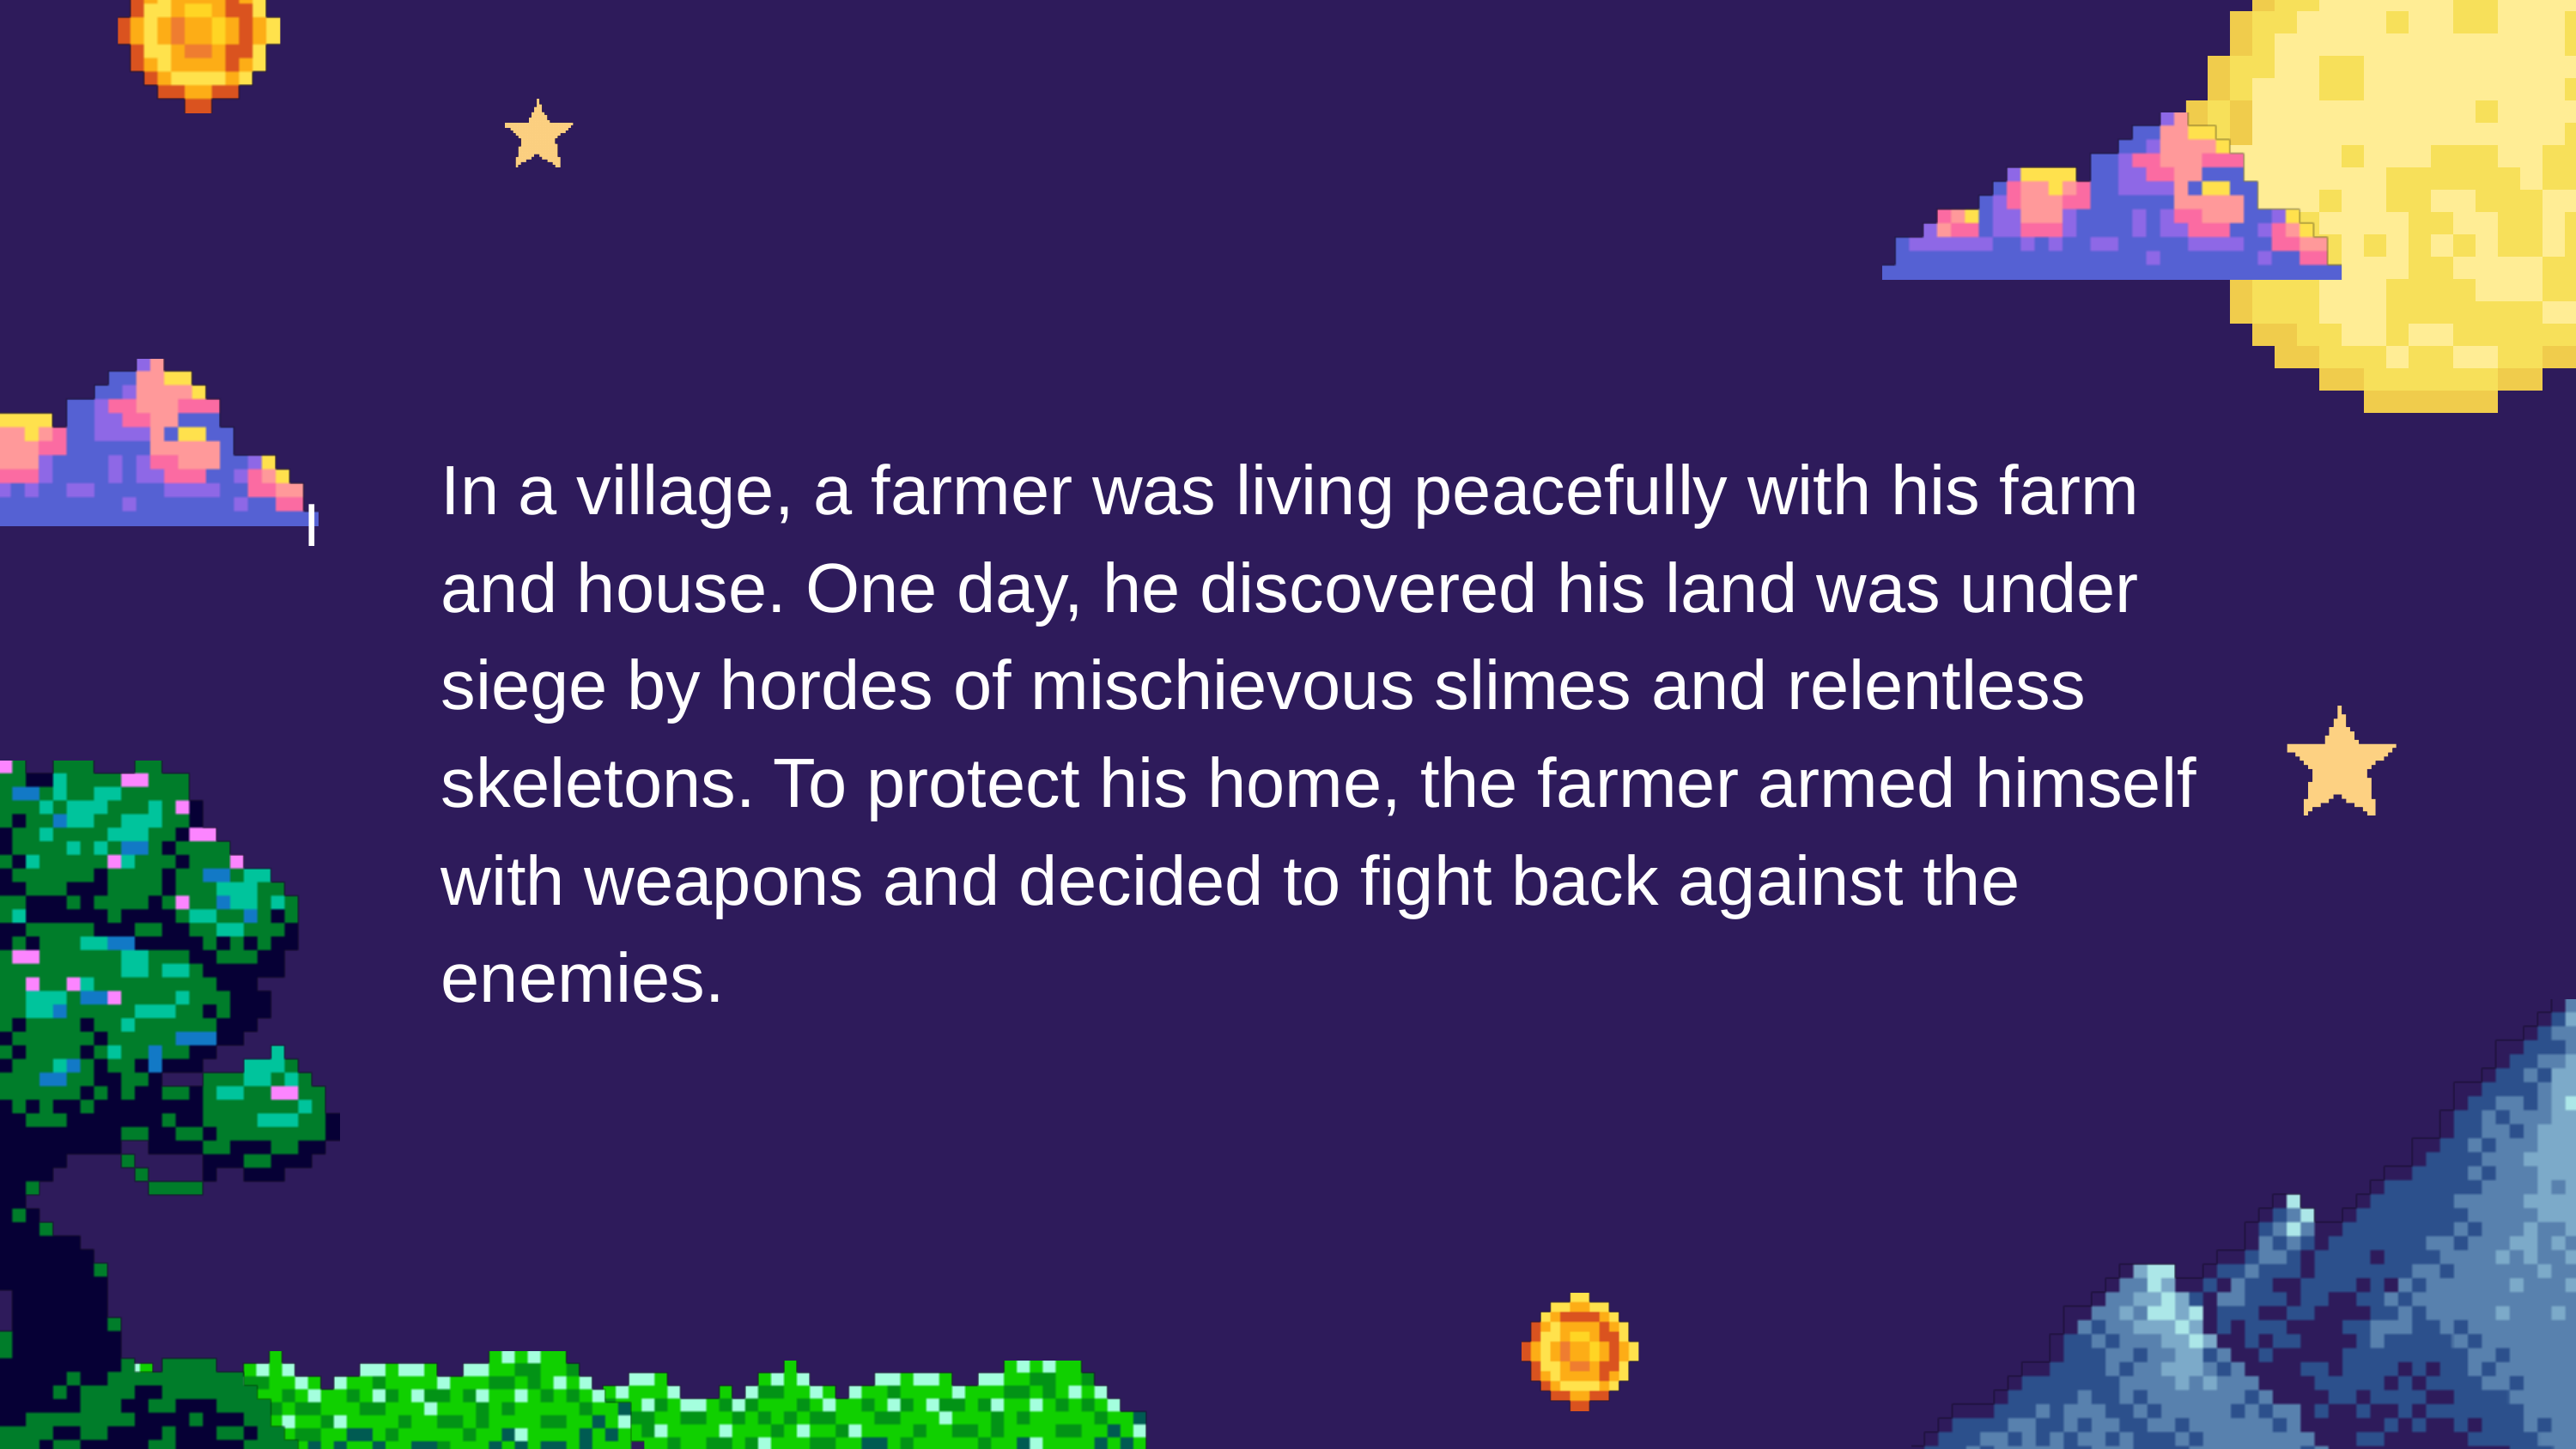

In a village, a farmer was living peacefully with his farm and house. One day, he discovered his land was under siege by hordes of mischievous slimes and relentless skeletons. To protect his home, the farmer armed himself with weapons and decided to fight back against the enemies.
I